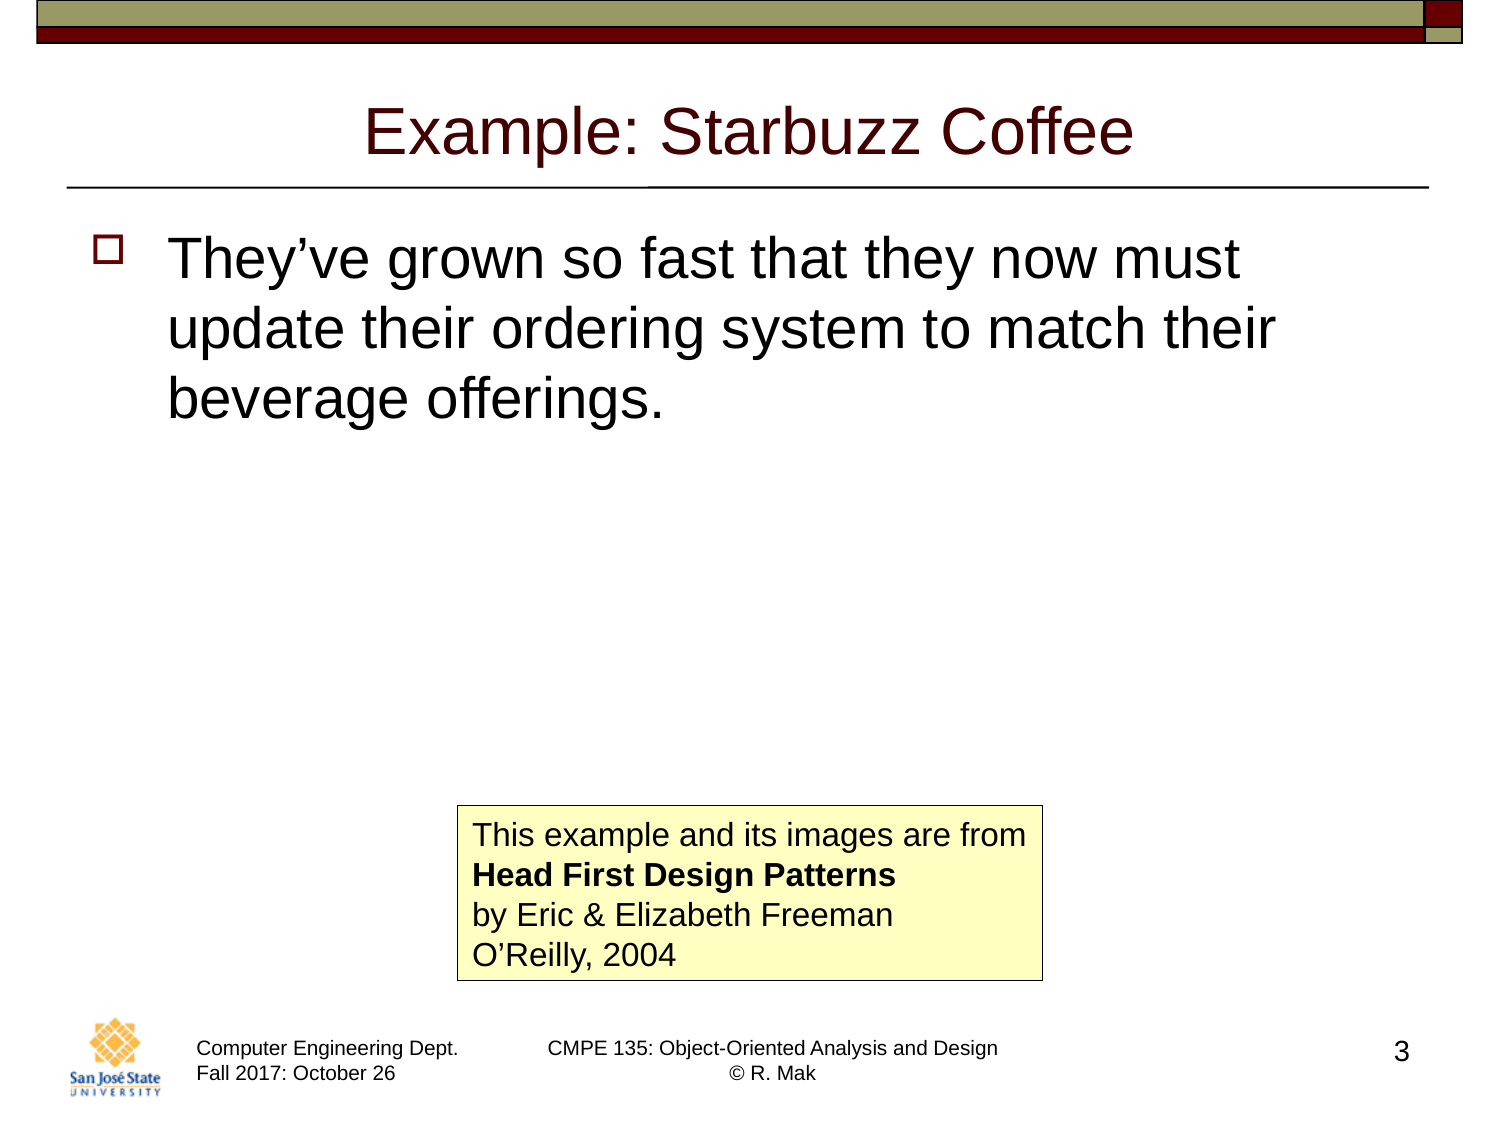

# Example: Starbuzz Coffee
They’ve grown so fast that they now must update their ordering system to match their beverage offerings.
This example and its images are from
Head First Design Patterns
by Eric & Elizabeth Freeman
O’Reilly, 2004
3